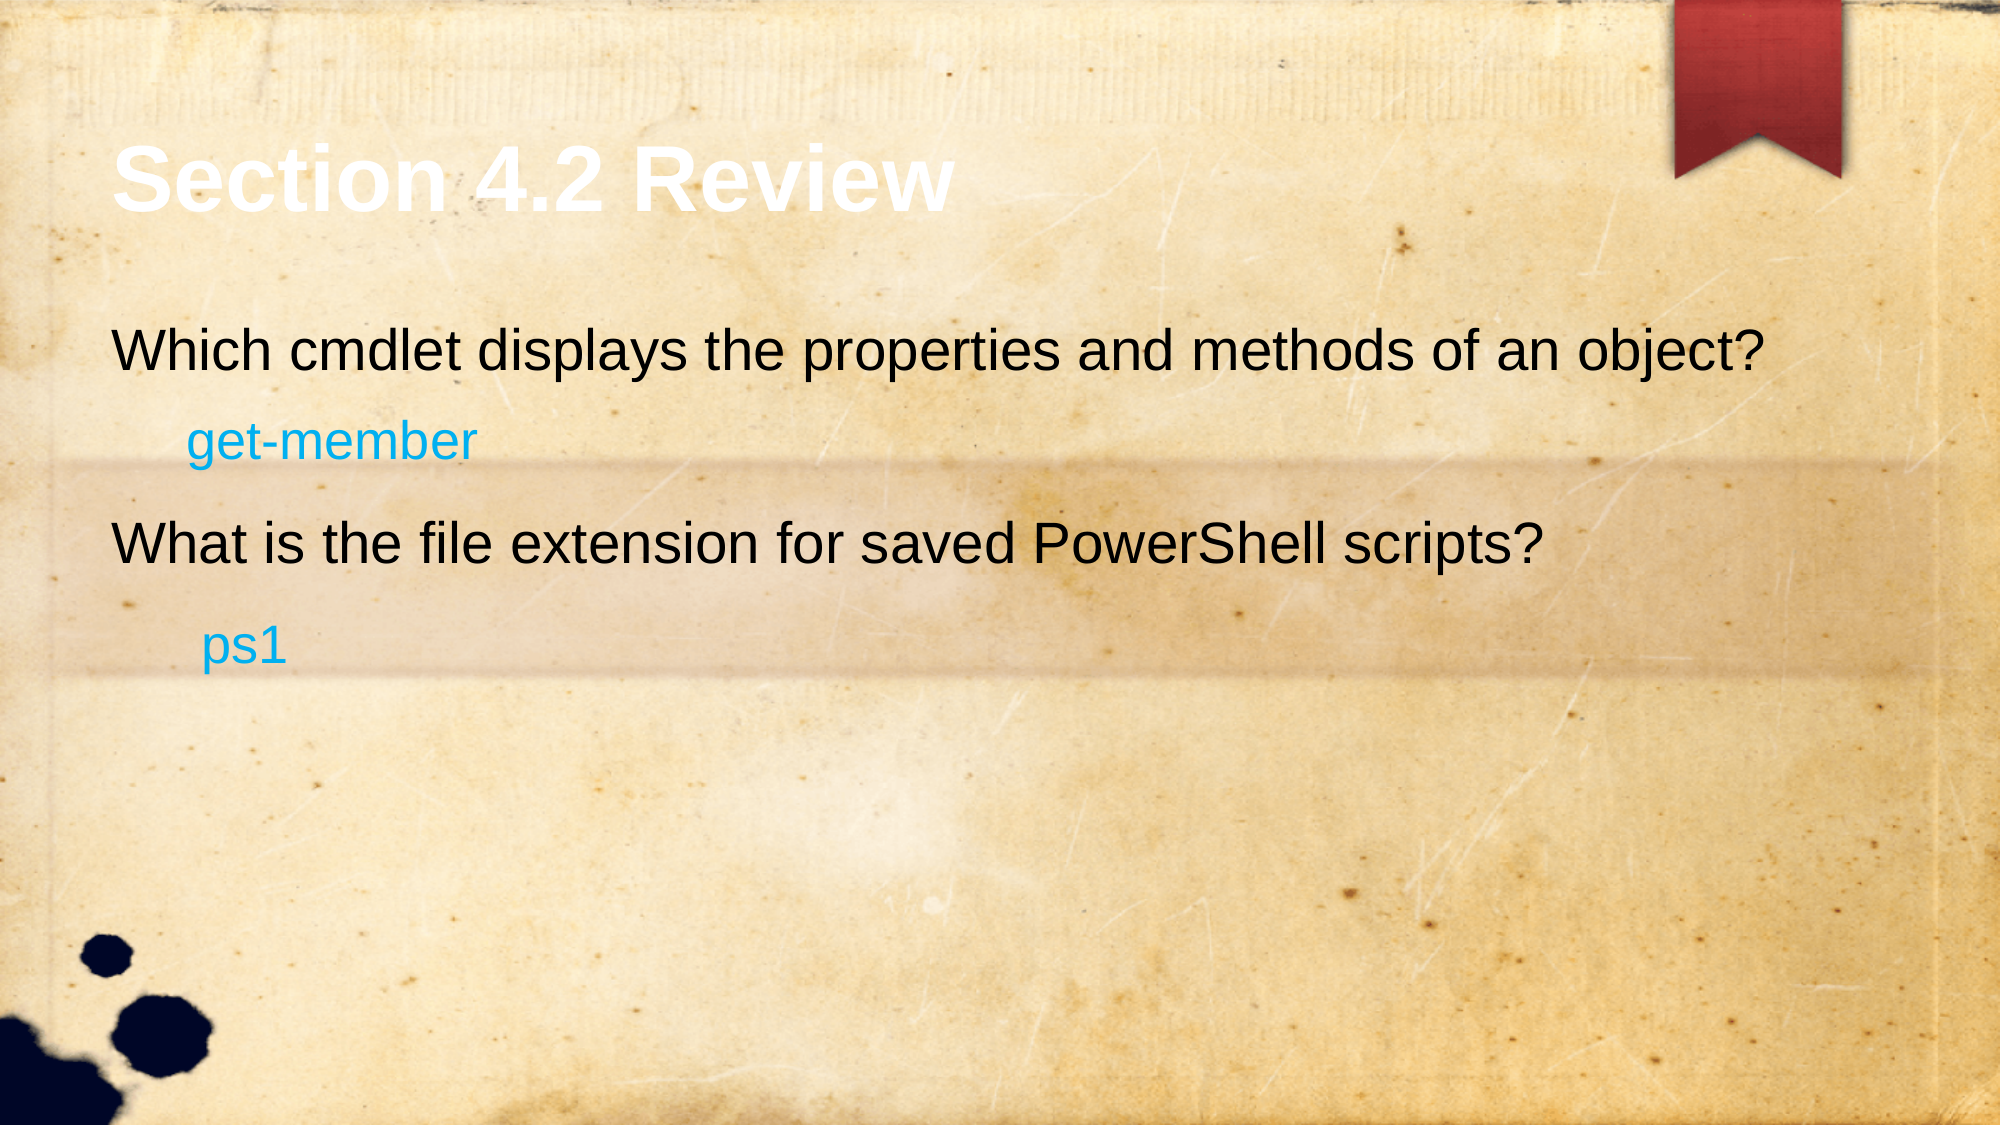

Section 4.2 Review
Which cmdlet displays the properties and methods of an object?
get-member
What is the file extension for saved PowerShell scripts?
      ps1